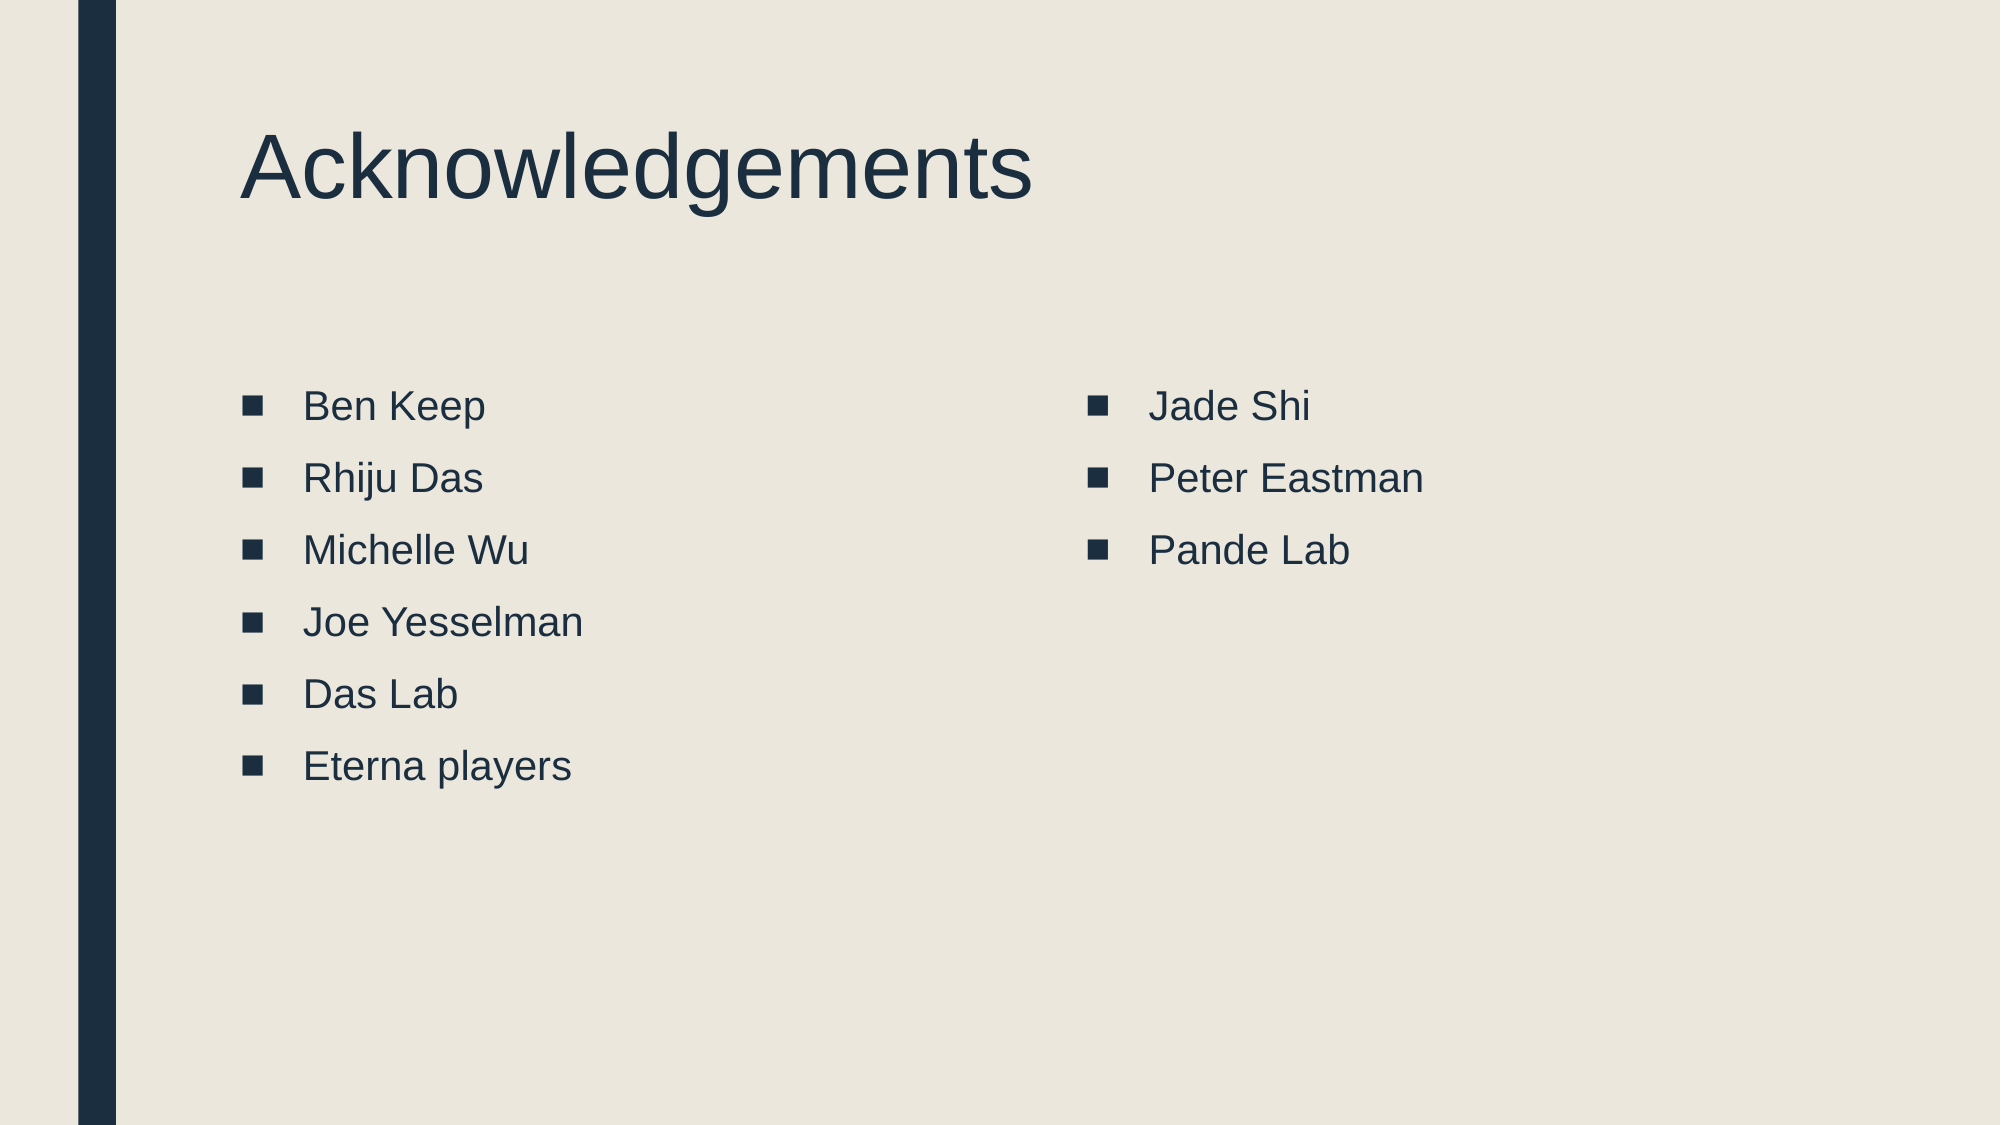

# Acknowledgements
Ben Keep
Rhiju Das
Michelle Wu
Joe Yesselman
Das Lab
Eterna players
Jade Shi
Peter Eastman
Pande Lab